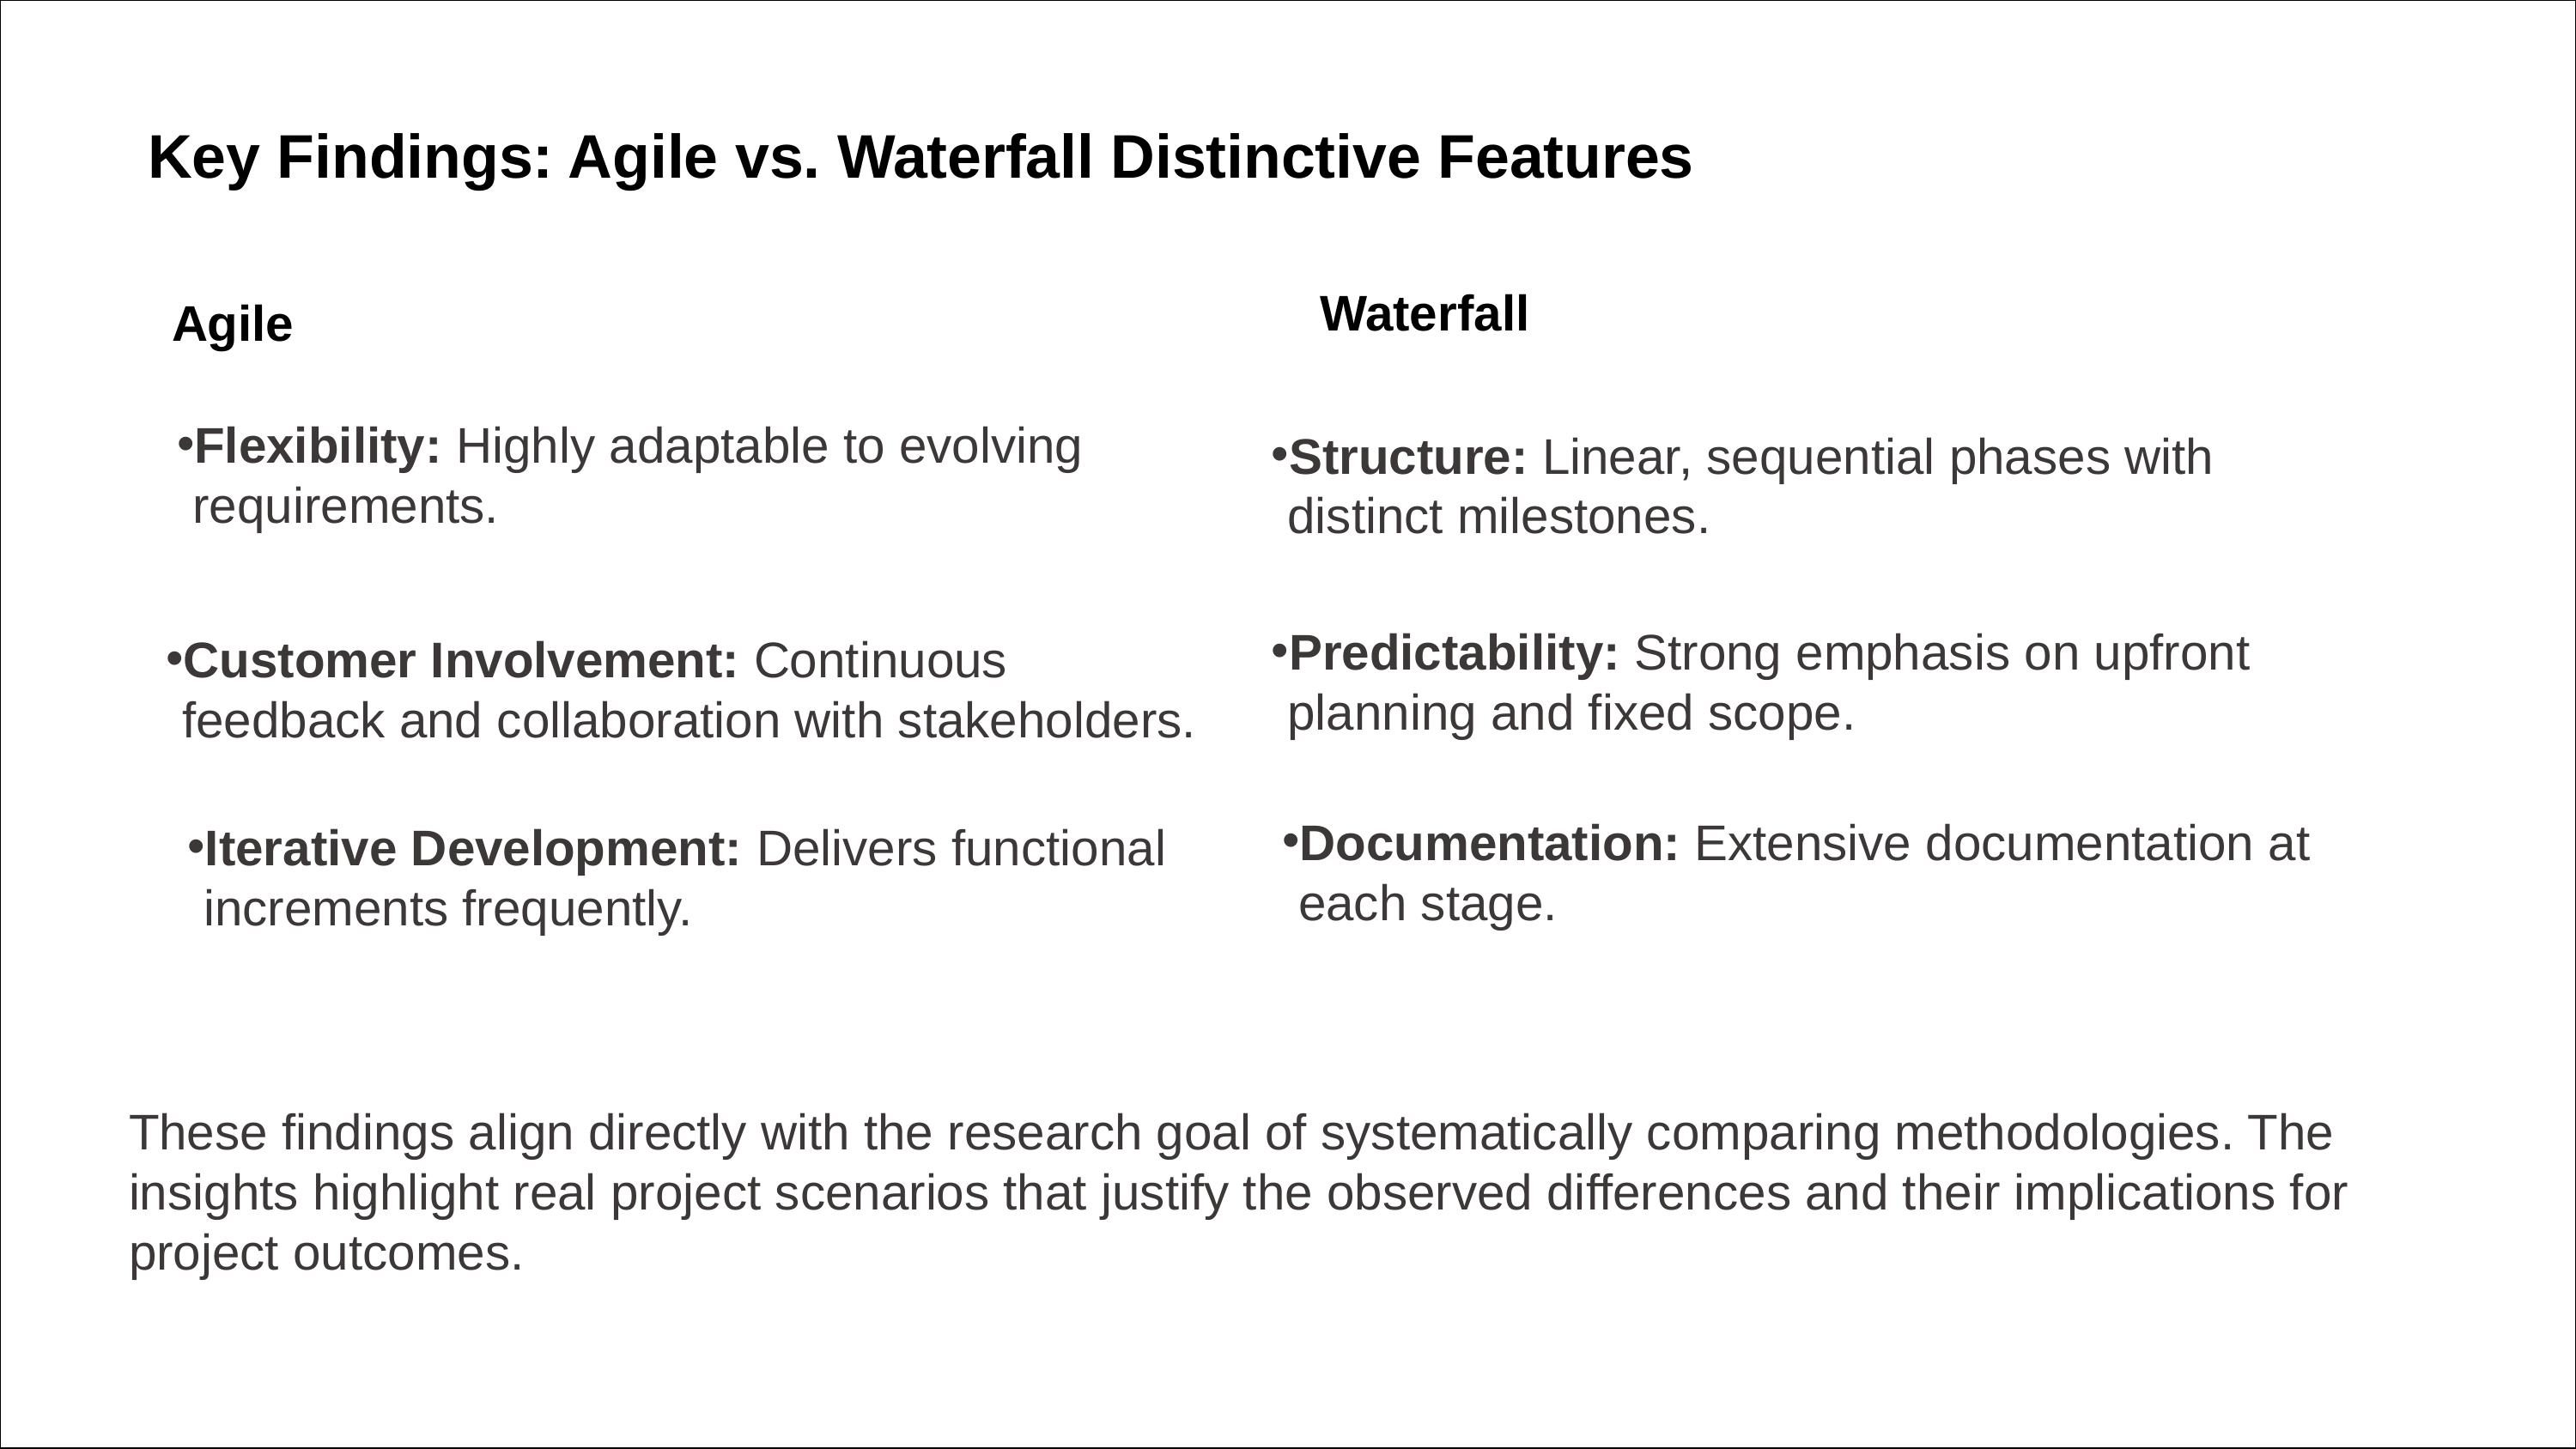

Key Findings: Agile vs. Waterfall Distinctive Features
Waterfall
Agile
Flexibility: Highly adaptable to evolving requirements.
Structure: Linear, sequential phases with distinct milestones.
Predictability: Strong emphasis on upfront planning and fixed scope.
Customer Involvement: Continuous feedback and collaboration with stakeholders.
Documentation: Extensive documentation at each stage.
Iterative Development: Delivers functional increments frequently.
These findings align directly with the research goal of systematically comparing methodologies. The insights highlight real project scenarios that justify the observed differences and their implications for project outcomes.